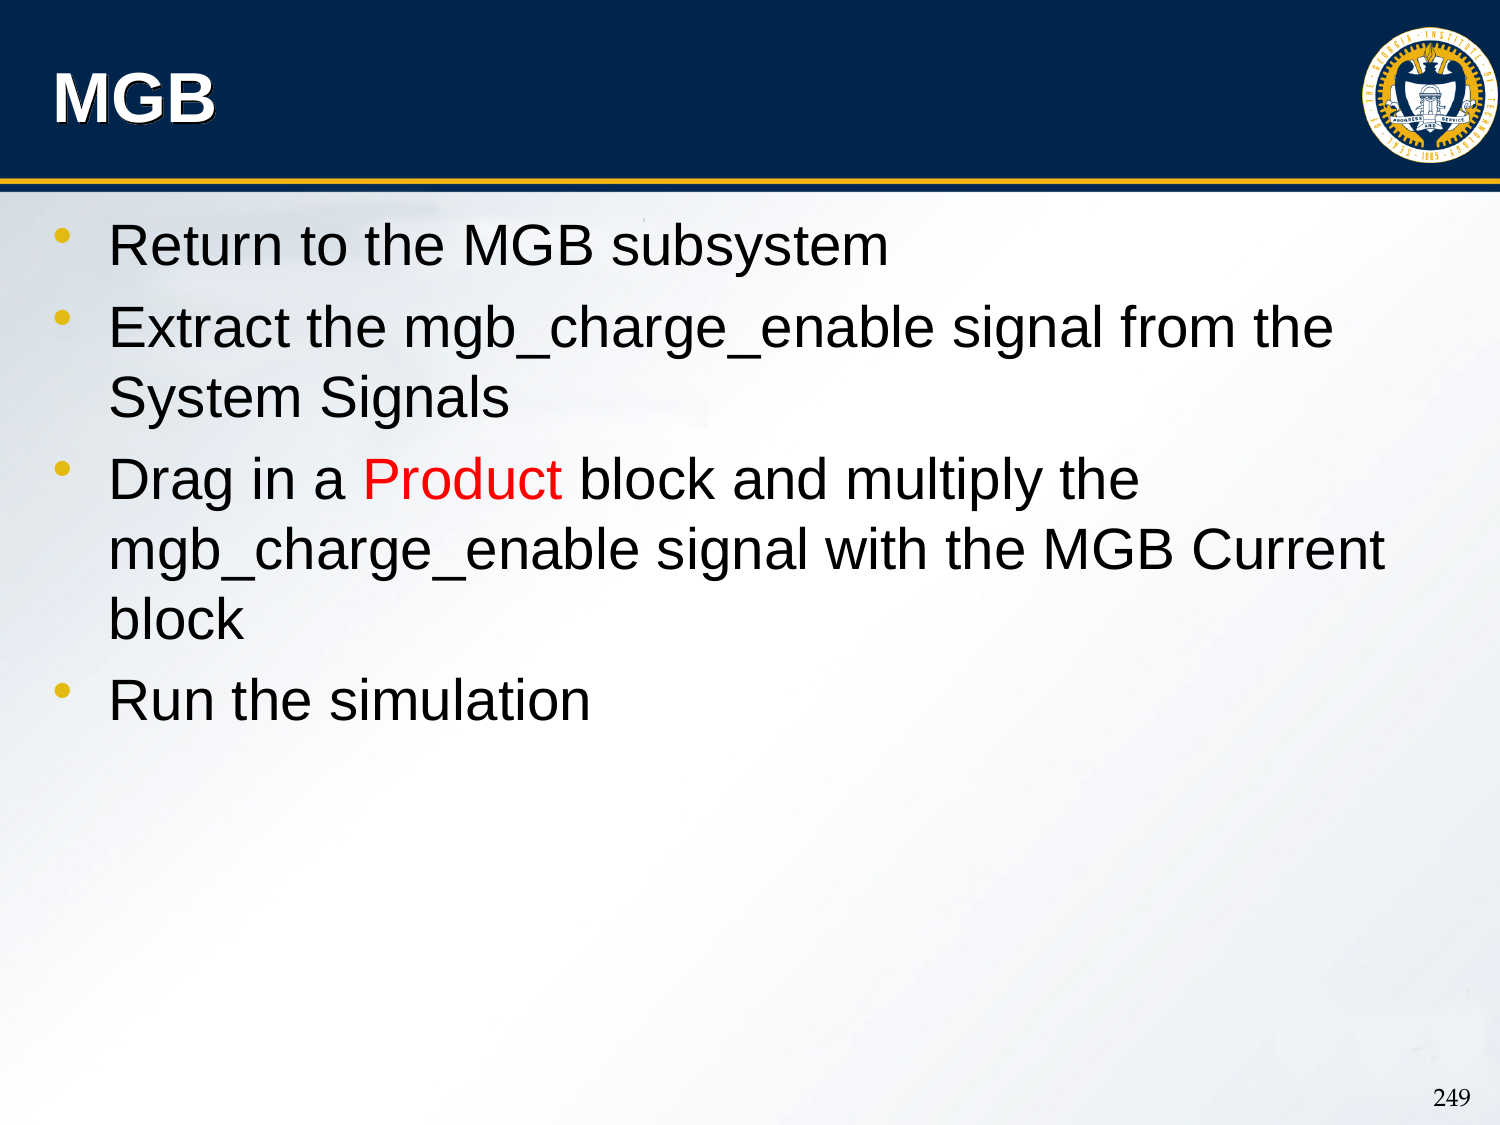

# MGB

Return to the MGB subsystem
Extract the mgb_charge_enable signal from the System Signals
Drag in a Product block and multiply the mgb_charge_enable signal with the MGB Current block
Run the simulation